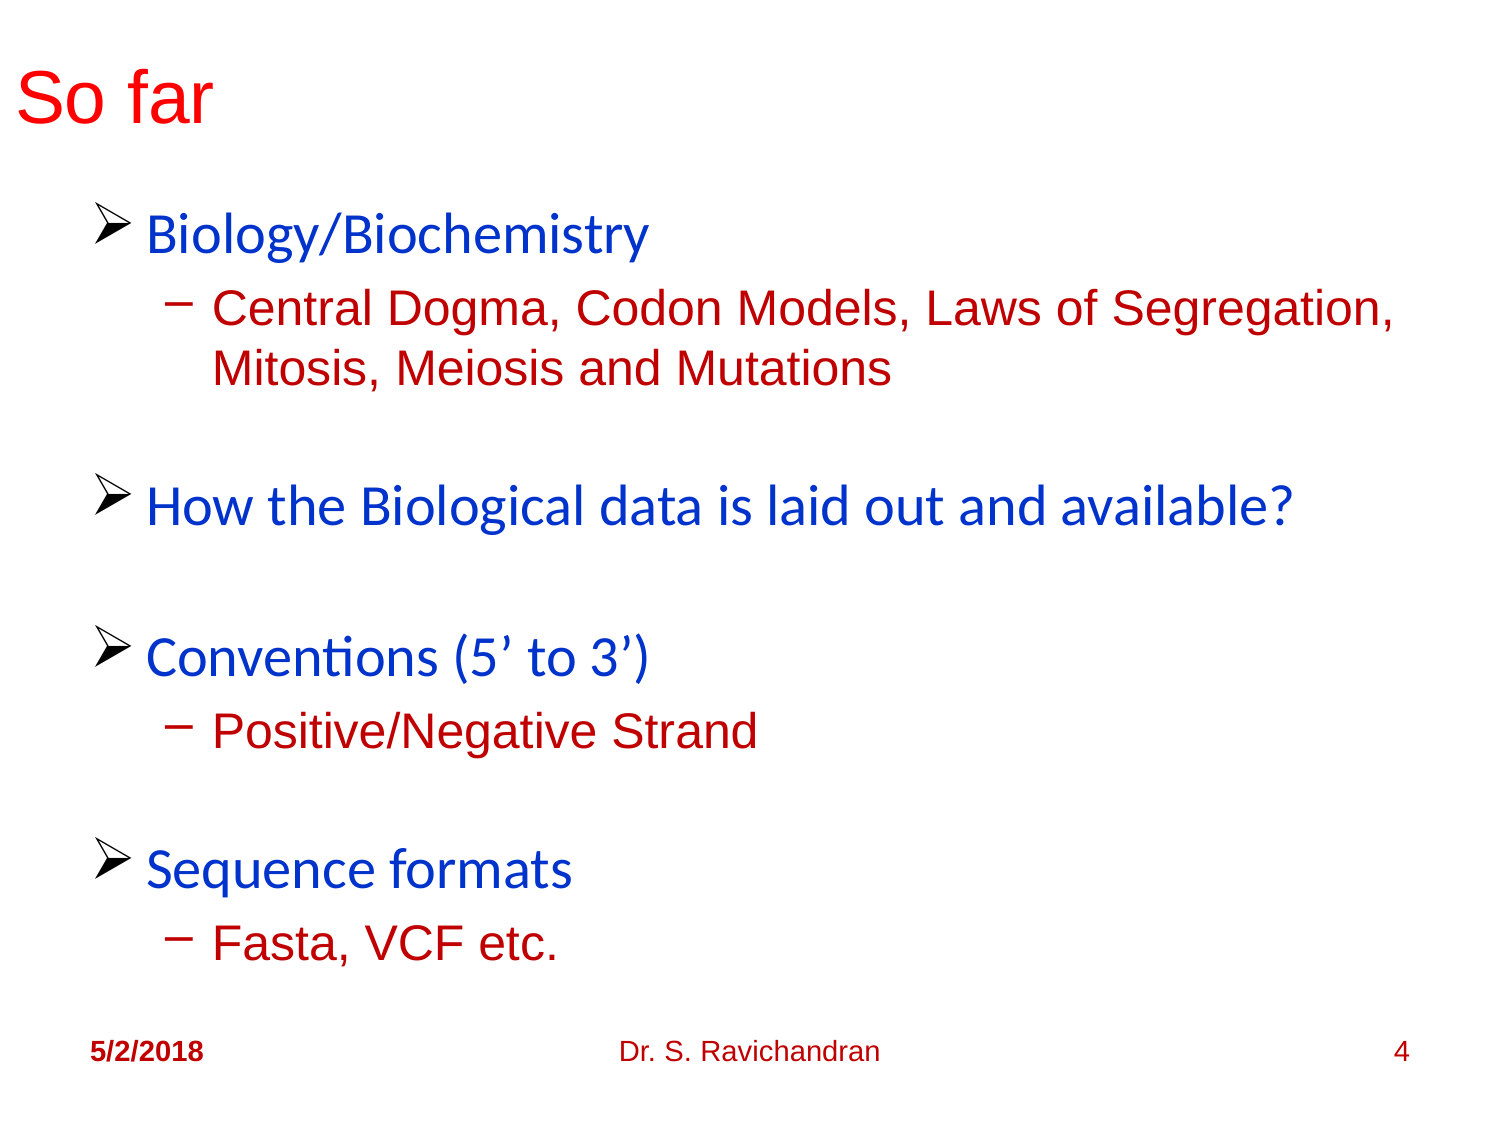

# So far
Biology/Biochemistry
Central Dogma, Codon Models, Laws of Segregation, Mitosis, Meiosis and Mutations
How the Biological data is laid out and available?
Conventions (5’ to 3’)
Positive/Negative Strand
Sequence formats
Fasta, VCF etc.

5/2/2018
Dr. S. Ravichandran
4